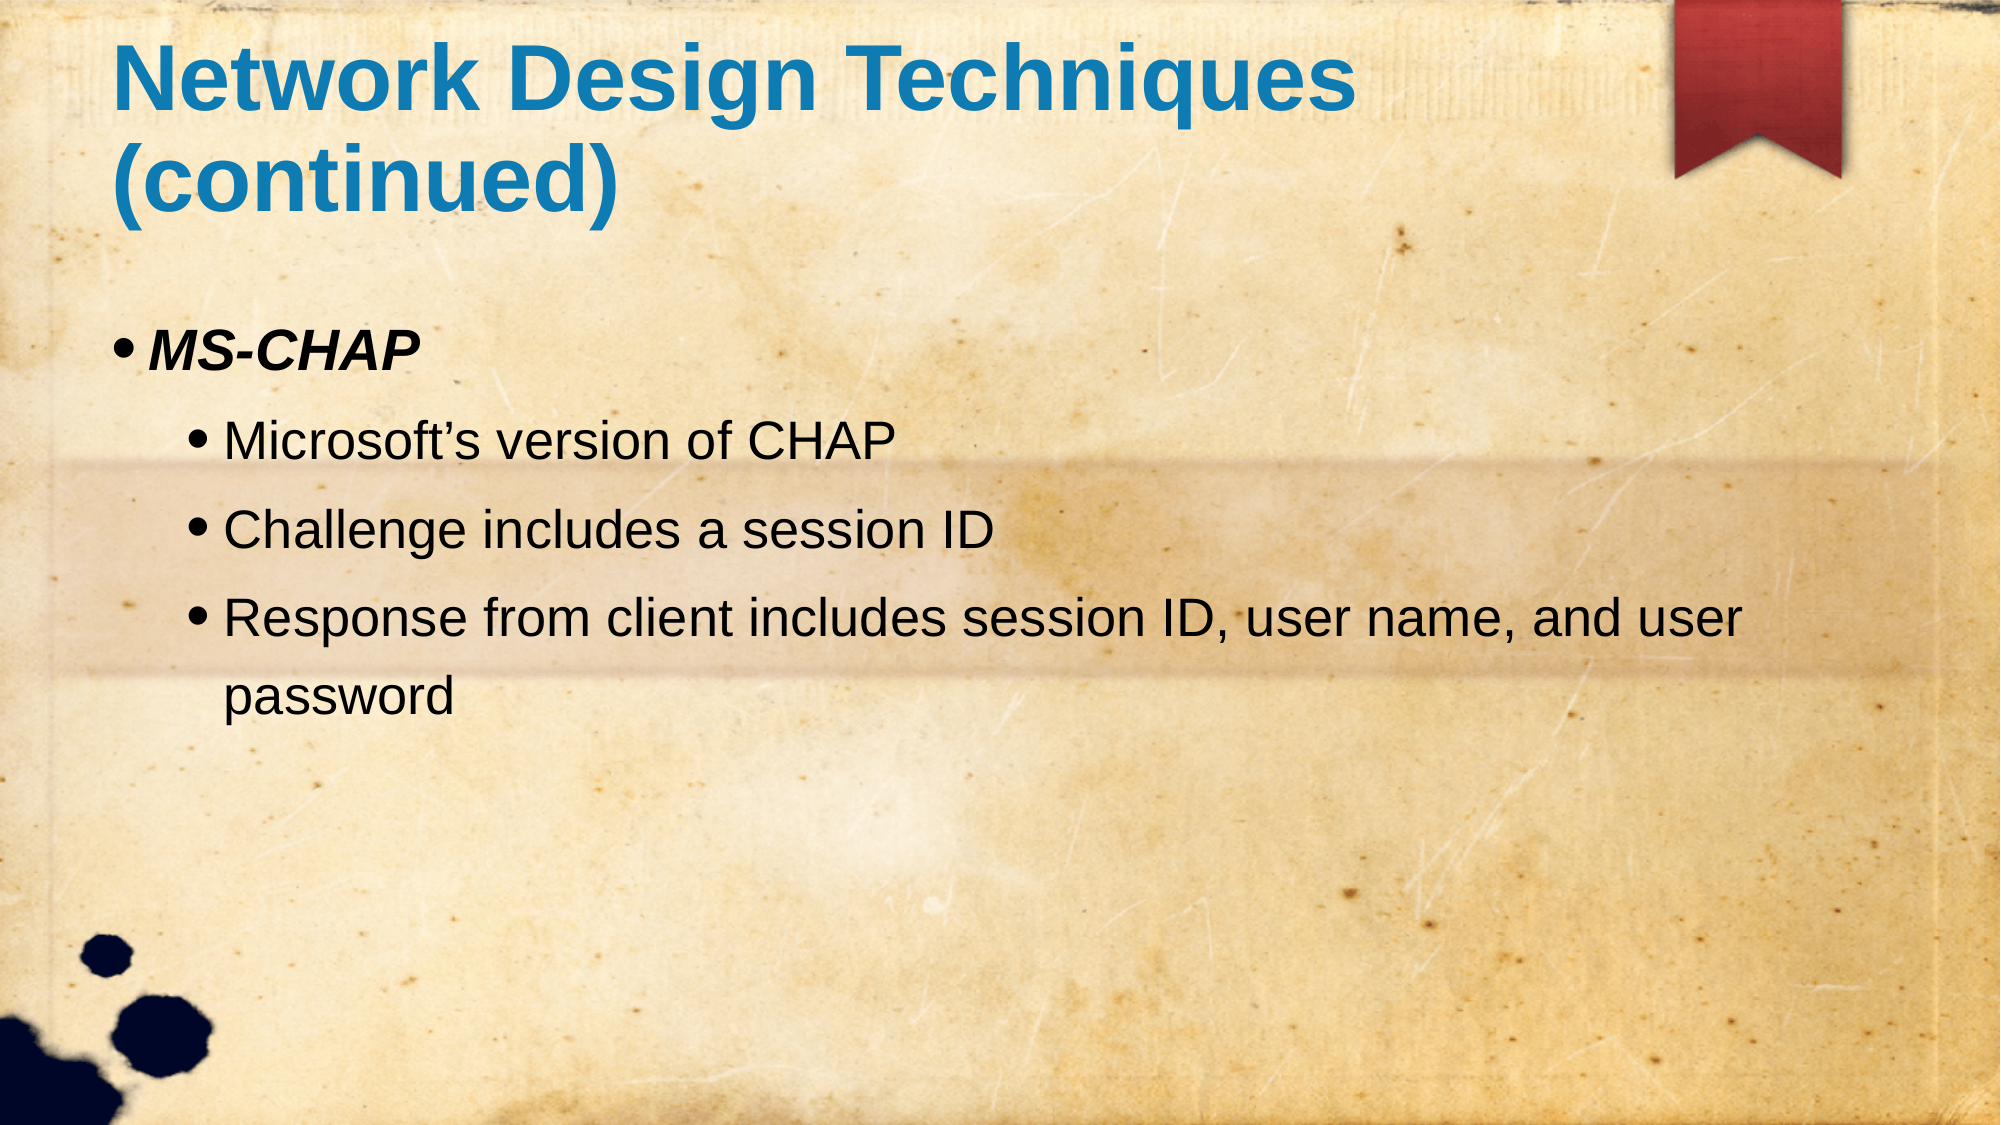

Network Design Techniques (continued)
MS-CHAP
Microsoft’s version of CHAP
Challenge includes a session ID
Response from client includes session ID, user name, and user password